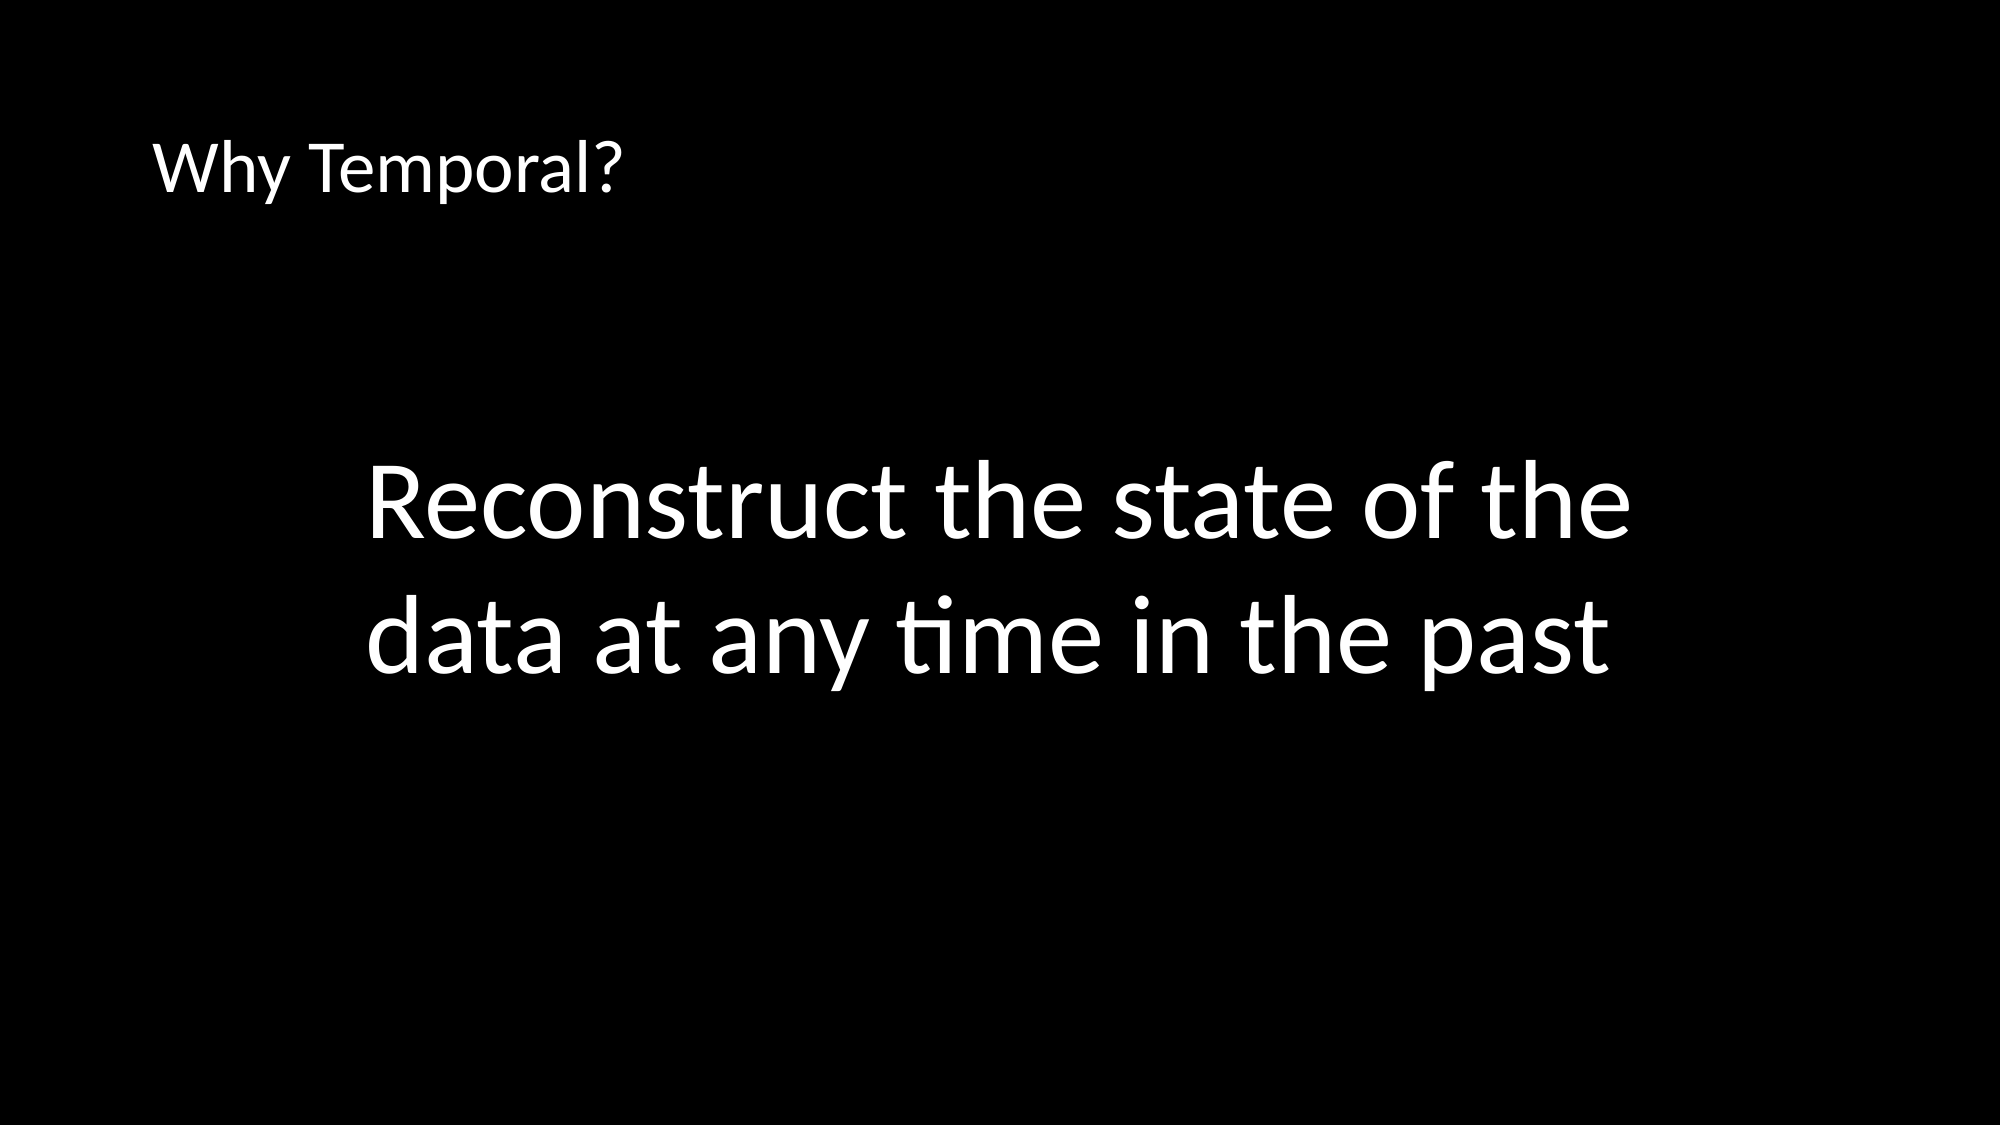

# Why Temporal?
Reconstruct the state of the
data at any time in the past